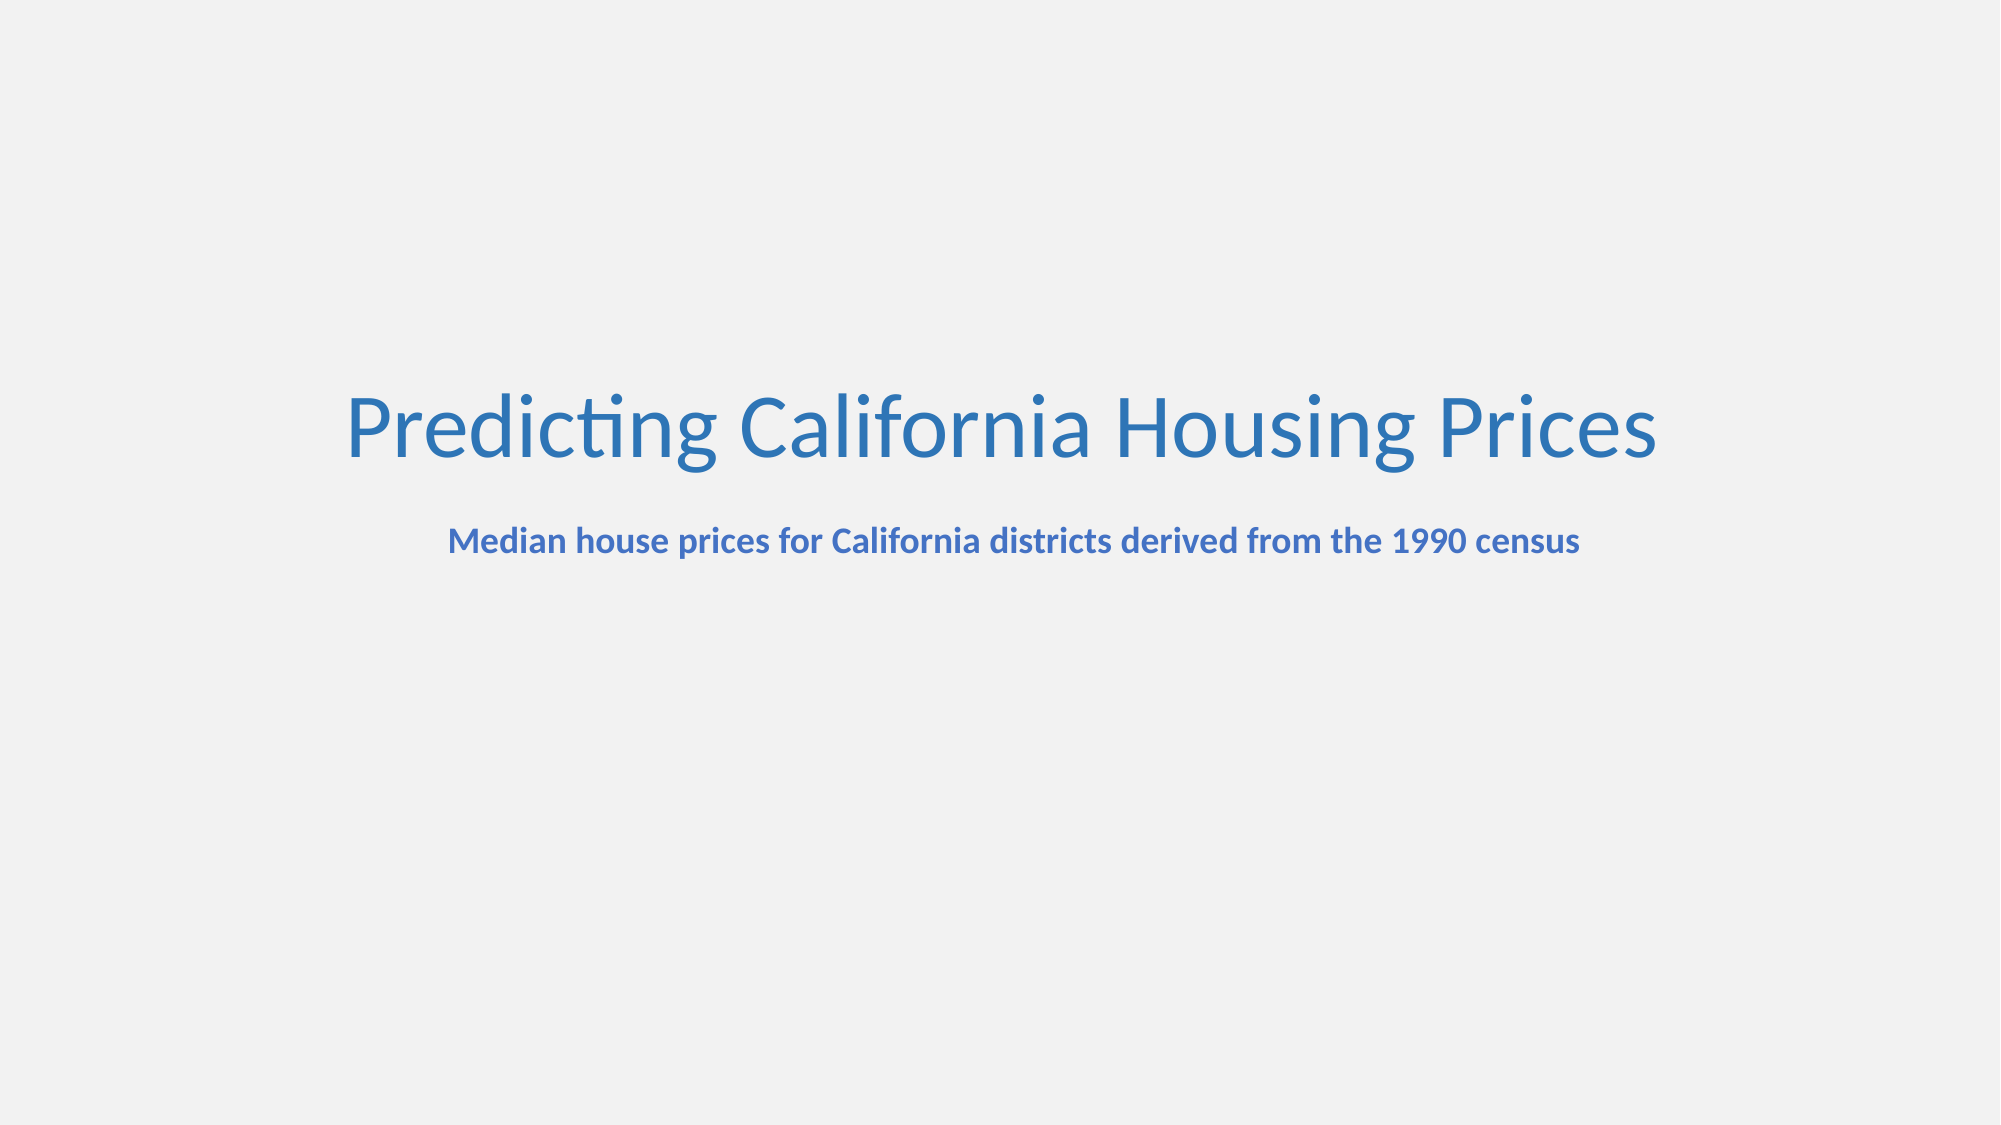

# Predicting California Housing Prices
 Median house prices for California districts derived from the 1990 census